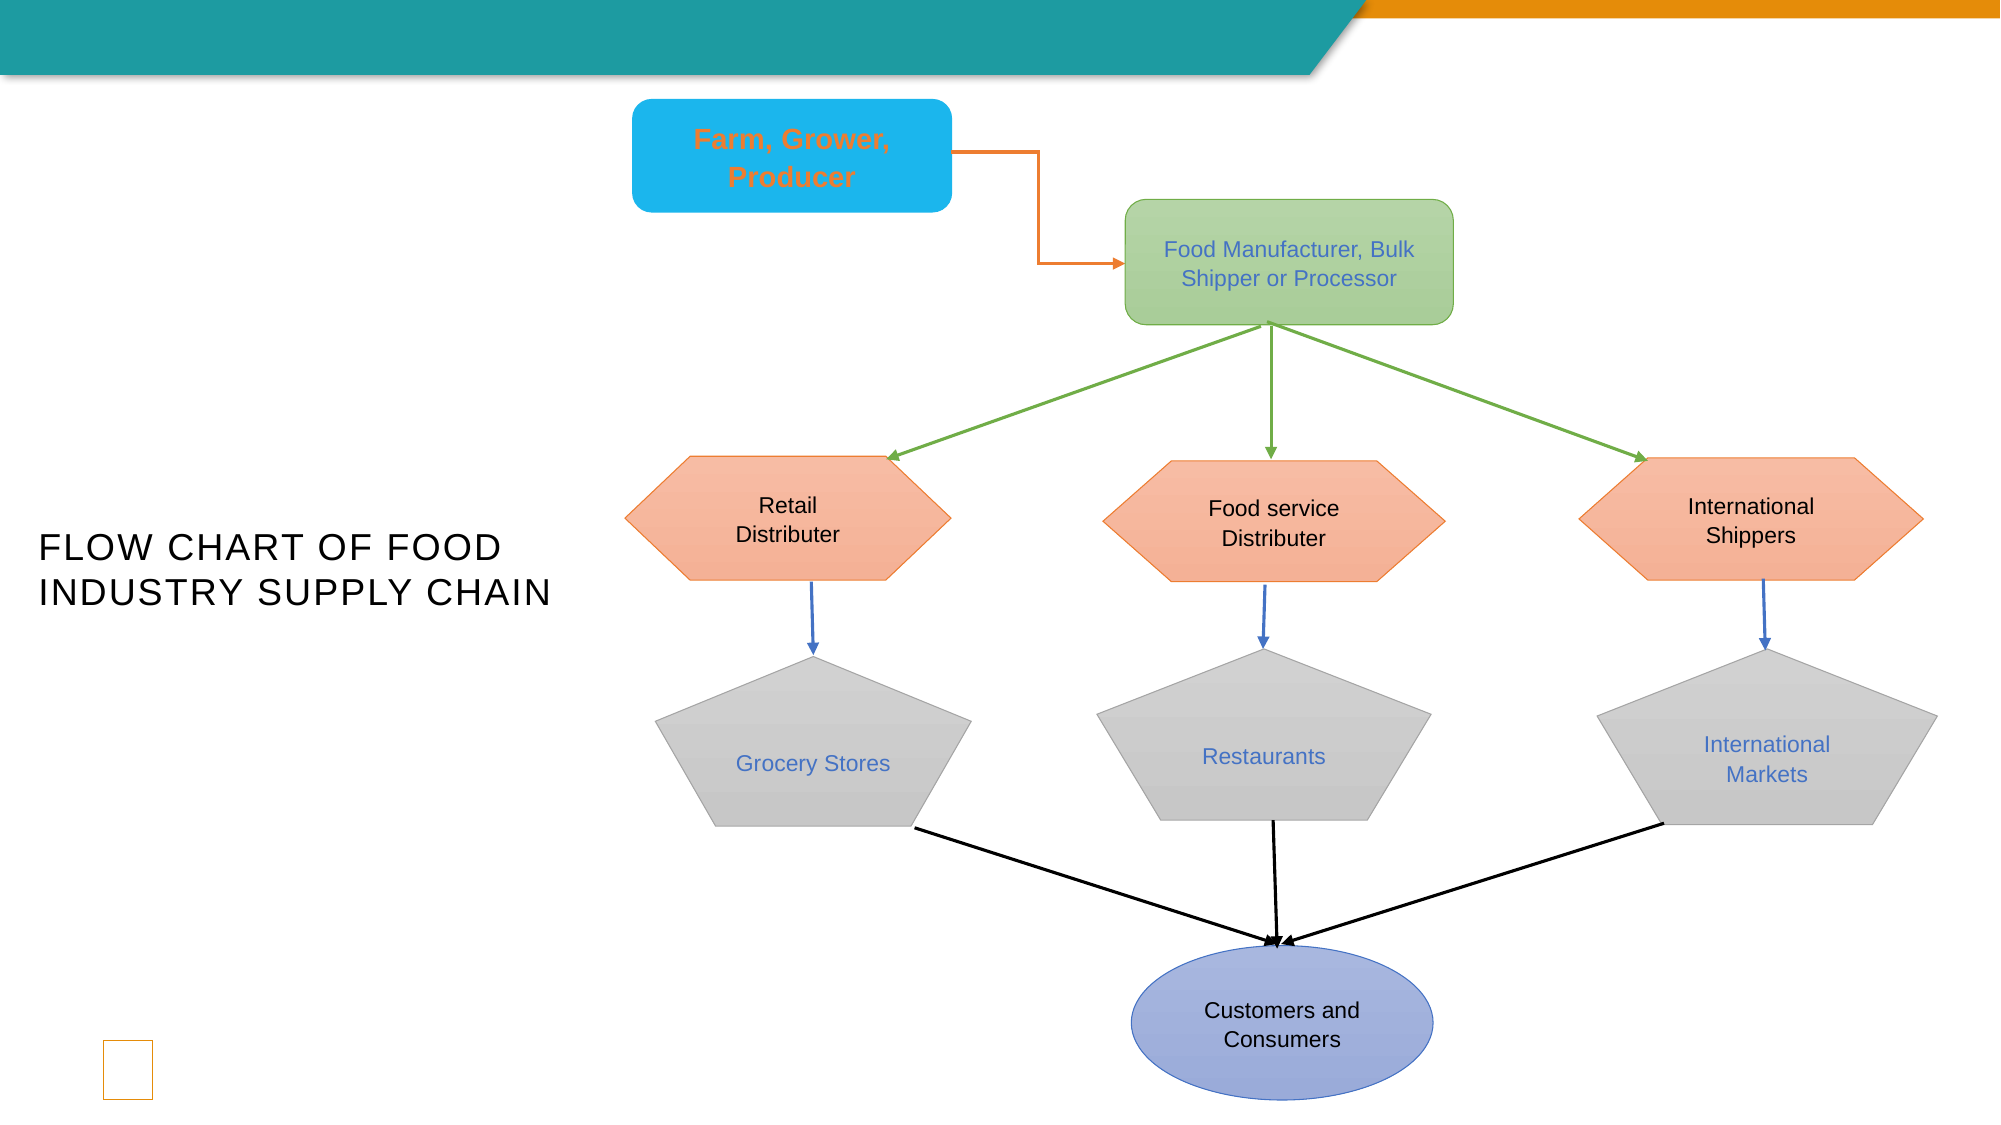

Farm, Grower, Producer
Food Manufacturer, Bulk Shipper or Processor
Retail Distributer
International Shippers
Food service Distributer
Restaurants
International Markets
Grocery Stores
Customers and Consumers
# Flow chart of food industry supply chain
7